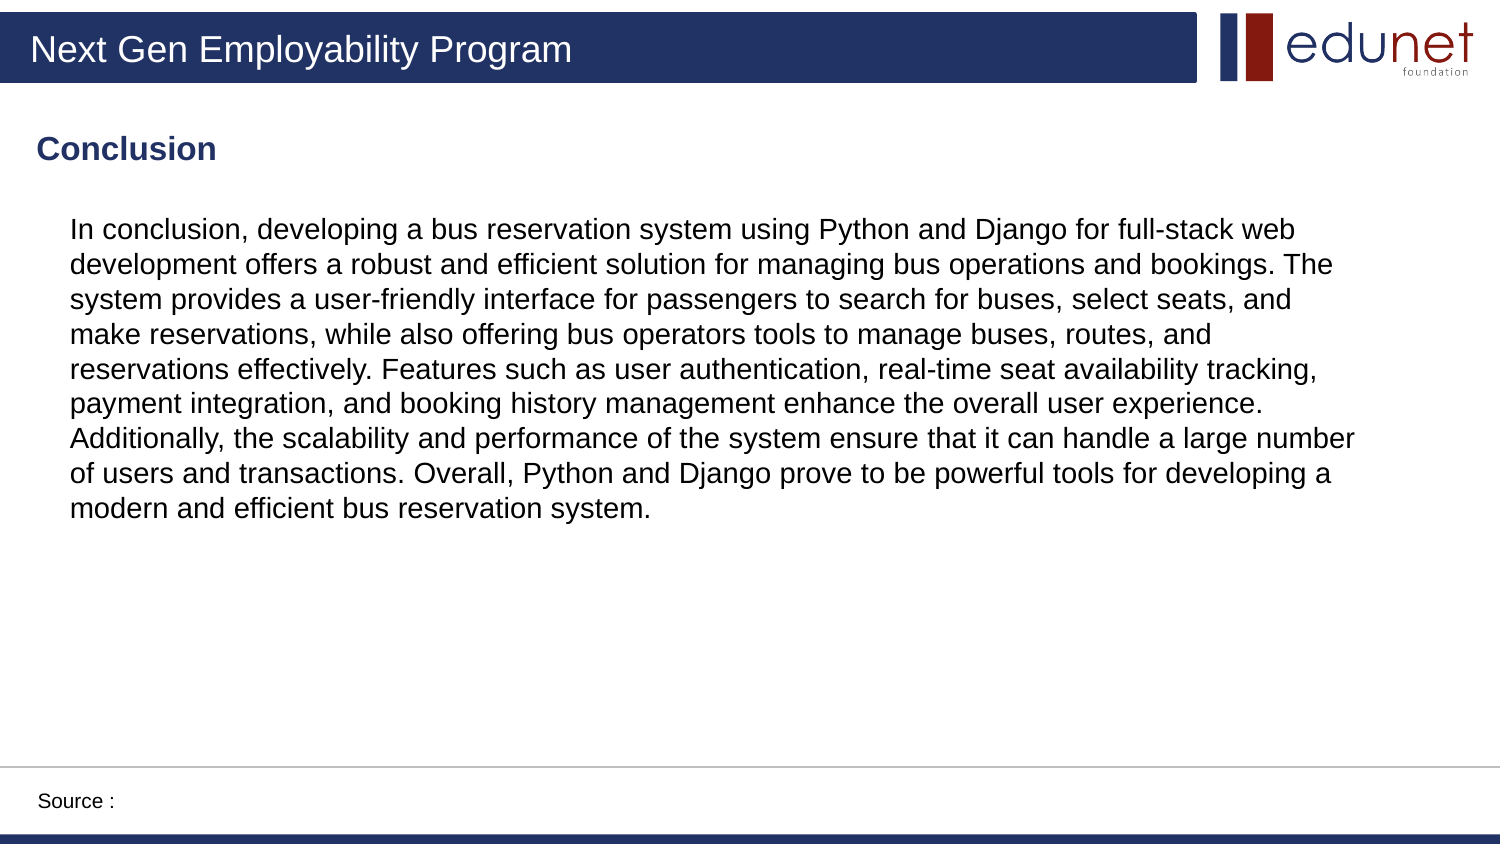

Conclusion
In conclusion, developing a bus reservation system using Python and Django for full-stack web development offers a robust and efficient solution for managing bus operations and bookings. The system provides a user-friendly interface for passengers to search for buses, select seats, and make reservations, while also offering bus operators tools to manage buses, routes, and reservations effectively. Features such as user authentication, real-time seat availability tracking, payment integration, and booking history management enhance the overall user experience. Additionally, the scalability and performance of the system ensure that it can handle a large number of users and transactions. Overall, Python and Django prove to be powerful tools for developing a modern and efficient bus reservation system.
Source :